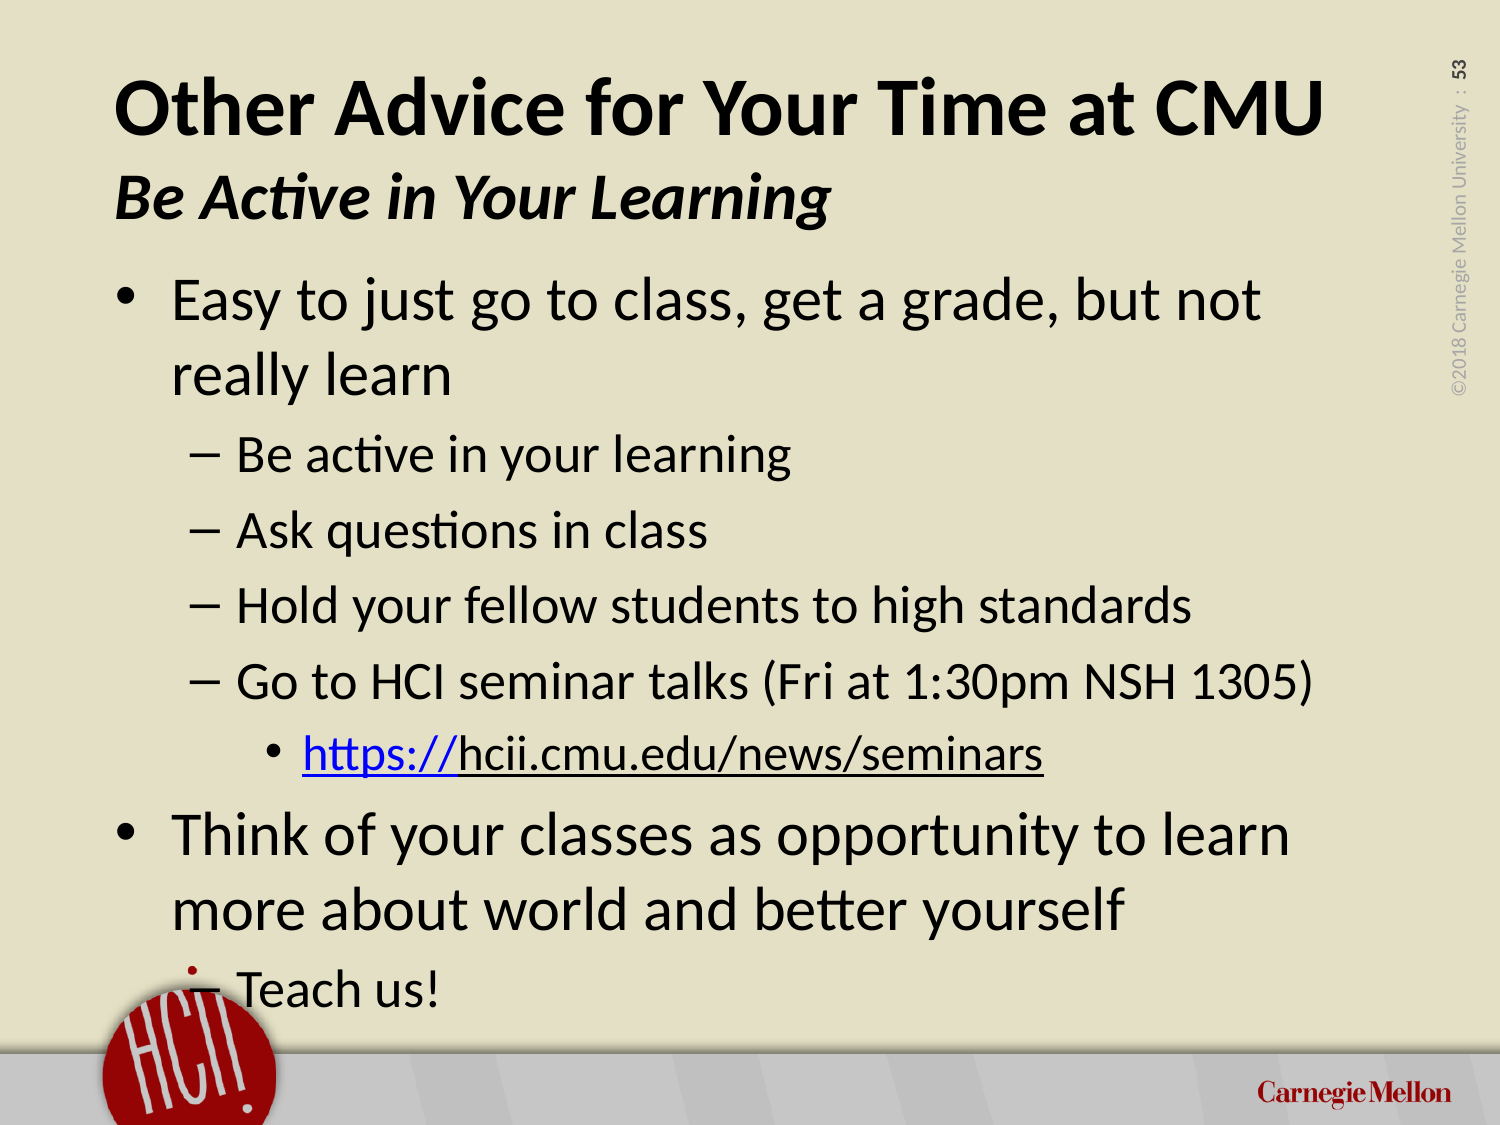

# Other Advice for Your Time at CMU Be Active in Your Learning
Easy to just go to class, get a grade, but not really learn
Be active in your learning
Ask questions in class
Hold your fellow students to high standards
Go to HCI seminar talks (Fri at 1:30pm NSH 1305)
https://hcii.cmu.edu/news/seminars
Think of your classes as opportunity to learn more about world and better yourself
Teach us!